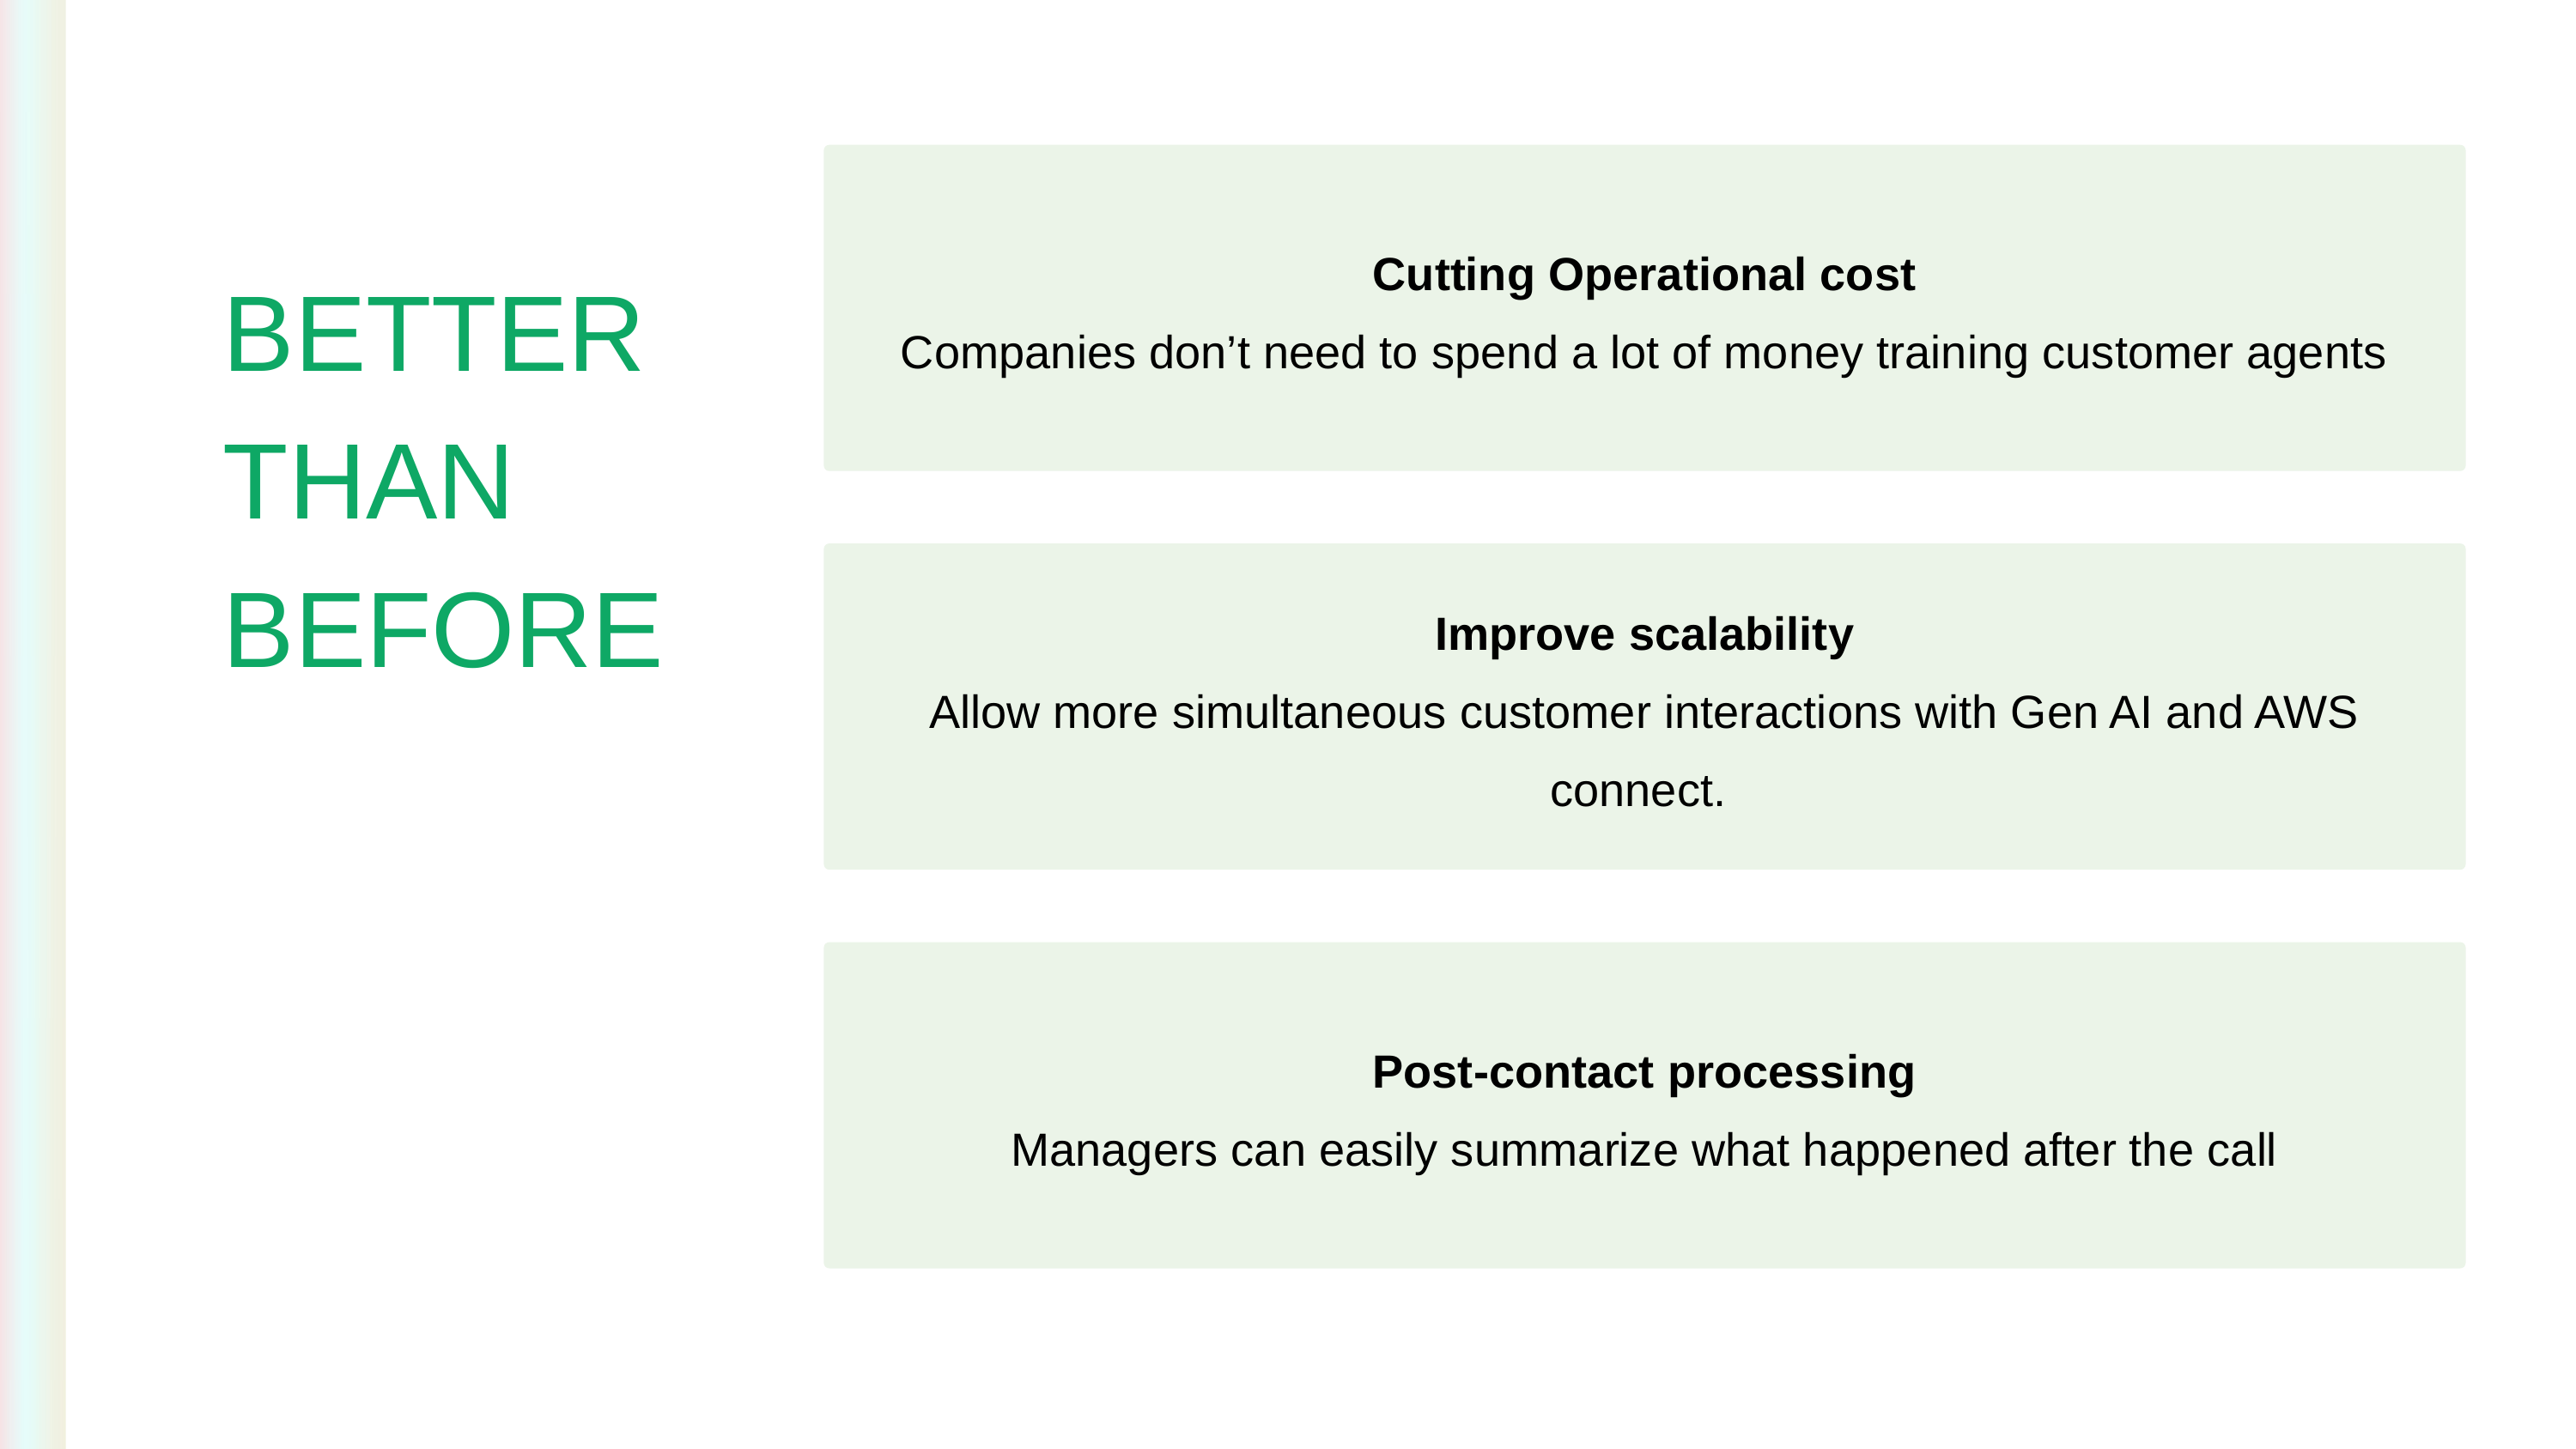

Cutting Operational cost
Companies don’t need to spend a lot of money training customer agents

Improve scalability
Allow more simultaneous customer interactions with Gen AI and AWS connect.

Post-contact processing
Managers can easily summarize what happened after the call
BETTER
THAN BEFORE